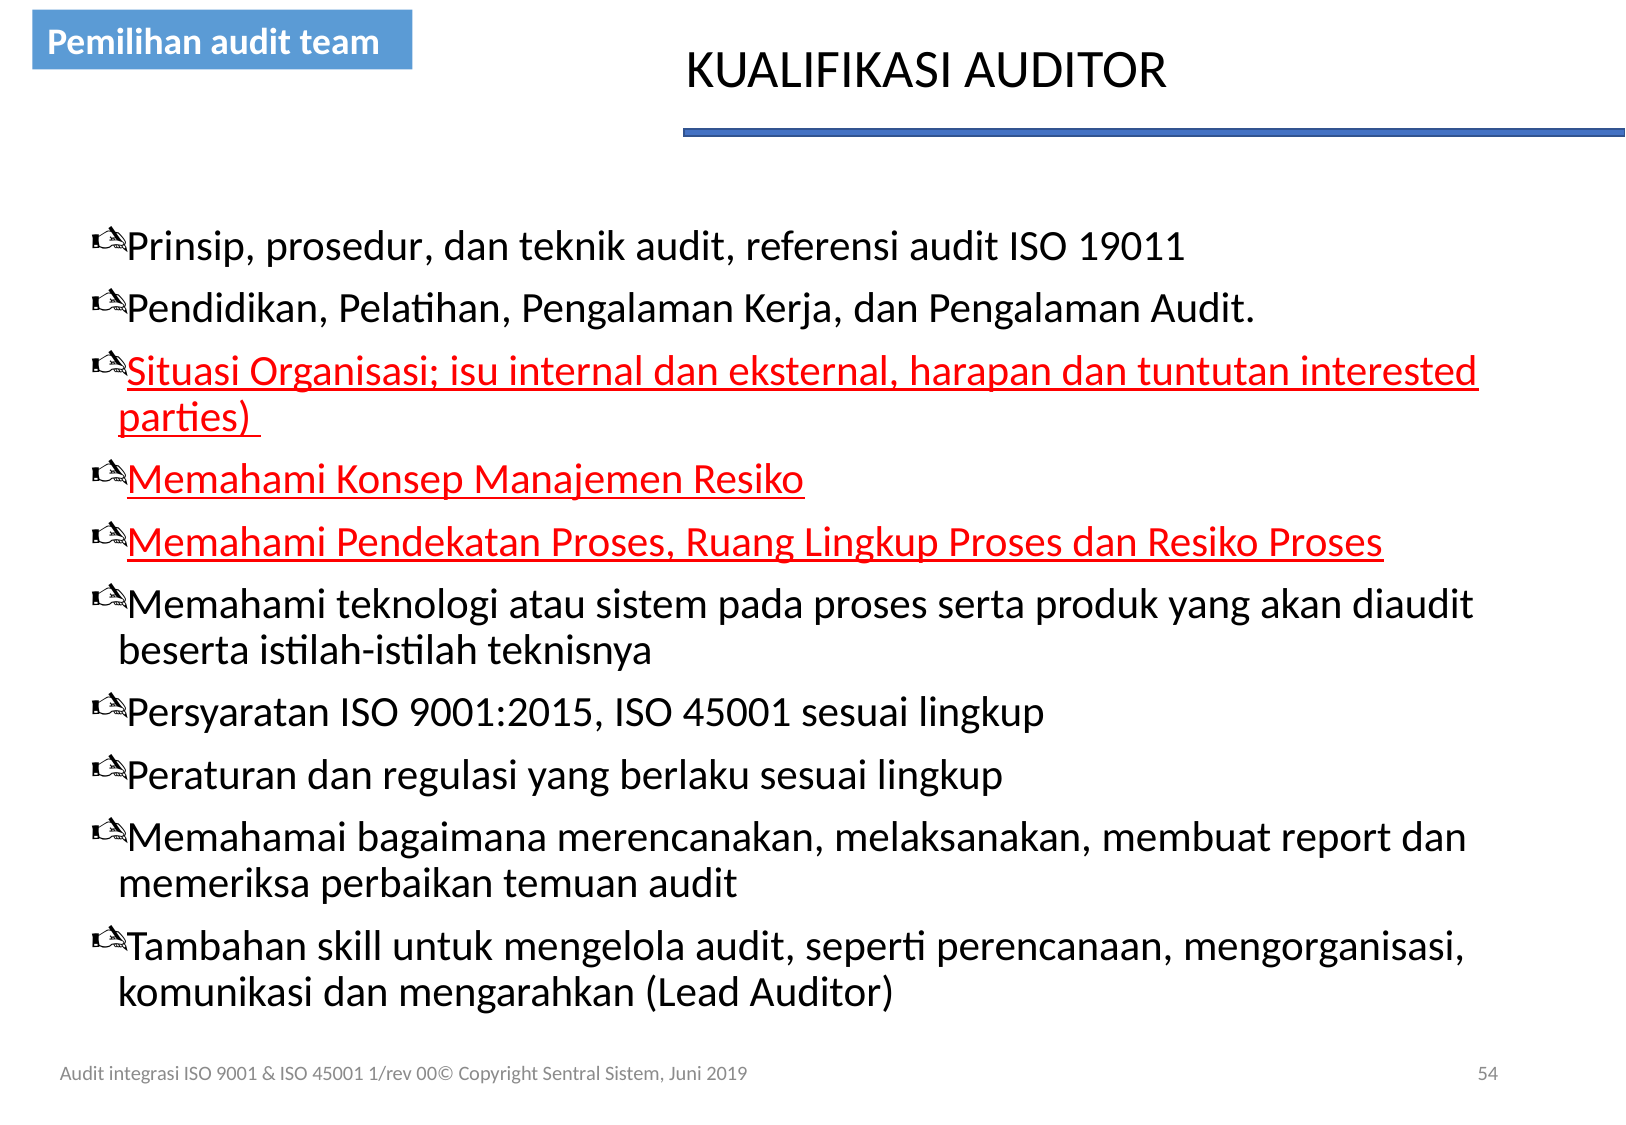

# KUALIFIKASI AUDITOR
Pemilihan audit team

Prinsip, prosedur, dan teknik audit, referensi audit ISO 19011
Pendidikan, Pelatihan, Pengalaman Kerja, dan Pengalaman Audit.
Situasi Organisasi; isu internal dan eksternal, harapan dan tuntutan interested parties)
Memahami Konsep Manajemen Resiko
Memahami Pendekatan Proses, Ruang Lingkup Proses dan Resiko Proses
Memahami teknologi atau sistem pada proses serta produk yang akan diaudit beserta istilah-istilah teknisnya
Persyaratan ISO 9001:2015, ISO 45001 sesuai lingkup
Peraturan dan regulasi yang berlaku sesuai lingkup
Memahamai bagaimana merencanakan, melaksanakan, membuat report dan memeriksa perbaikan temuan audit
Tambahan skill untuk mengelola audit, seperti perencanaan, mengorganisasi, komunikasi dan mengarahkan (Lead Auditor)
Audit integrasi ISO 9001 & ISO 45001 1/rev 00© Copyright Sentral Sistem, Juni 2019
54